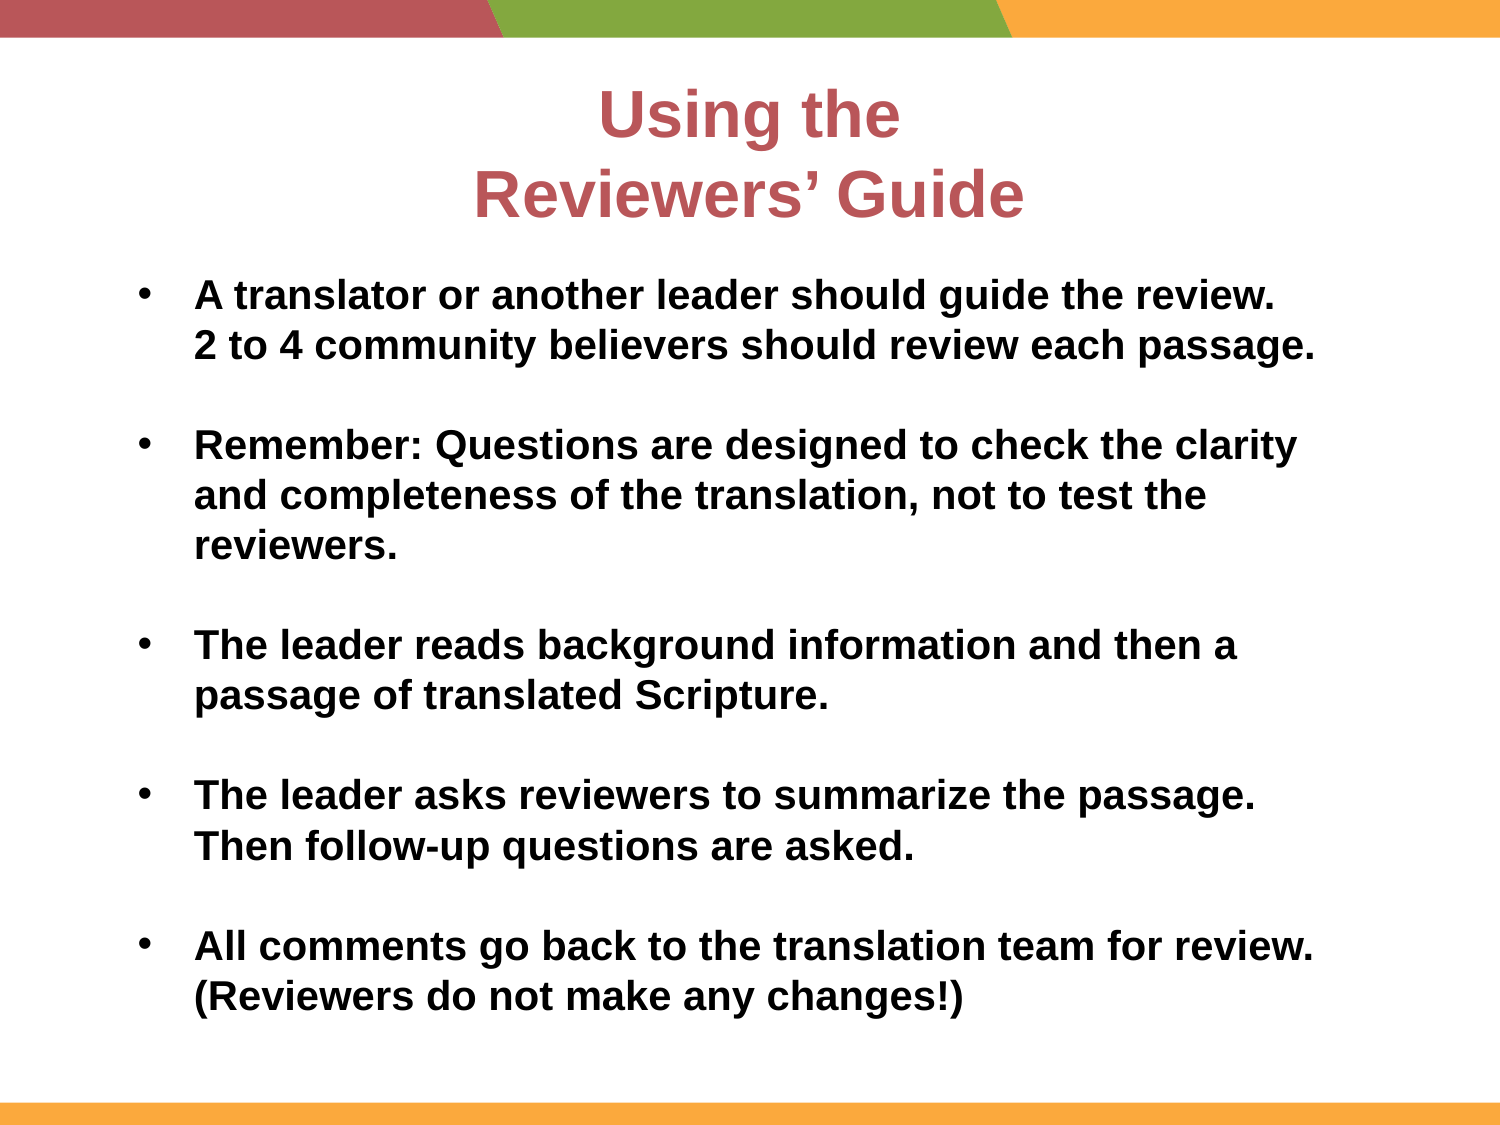

# Using the Reviewers’ Guide
A translator or another leader should guide the review.
2 to 4 community believers should review each passage.

Remember: Questions are designed to check the clarity and completeness of the translation, not to test the reviewers.
The leader reads background information and then a passage of translated Scripture.

The leader asks reviewers to summarize the passage.
Then follow-up questions are asked.

All comments go back to the translation team for review. (Reviewers do not make any changes!)